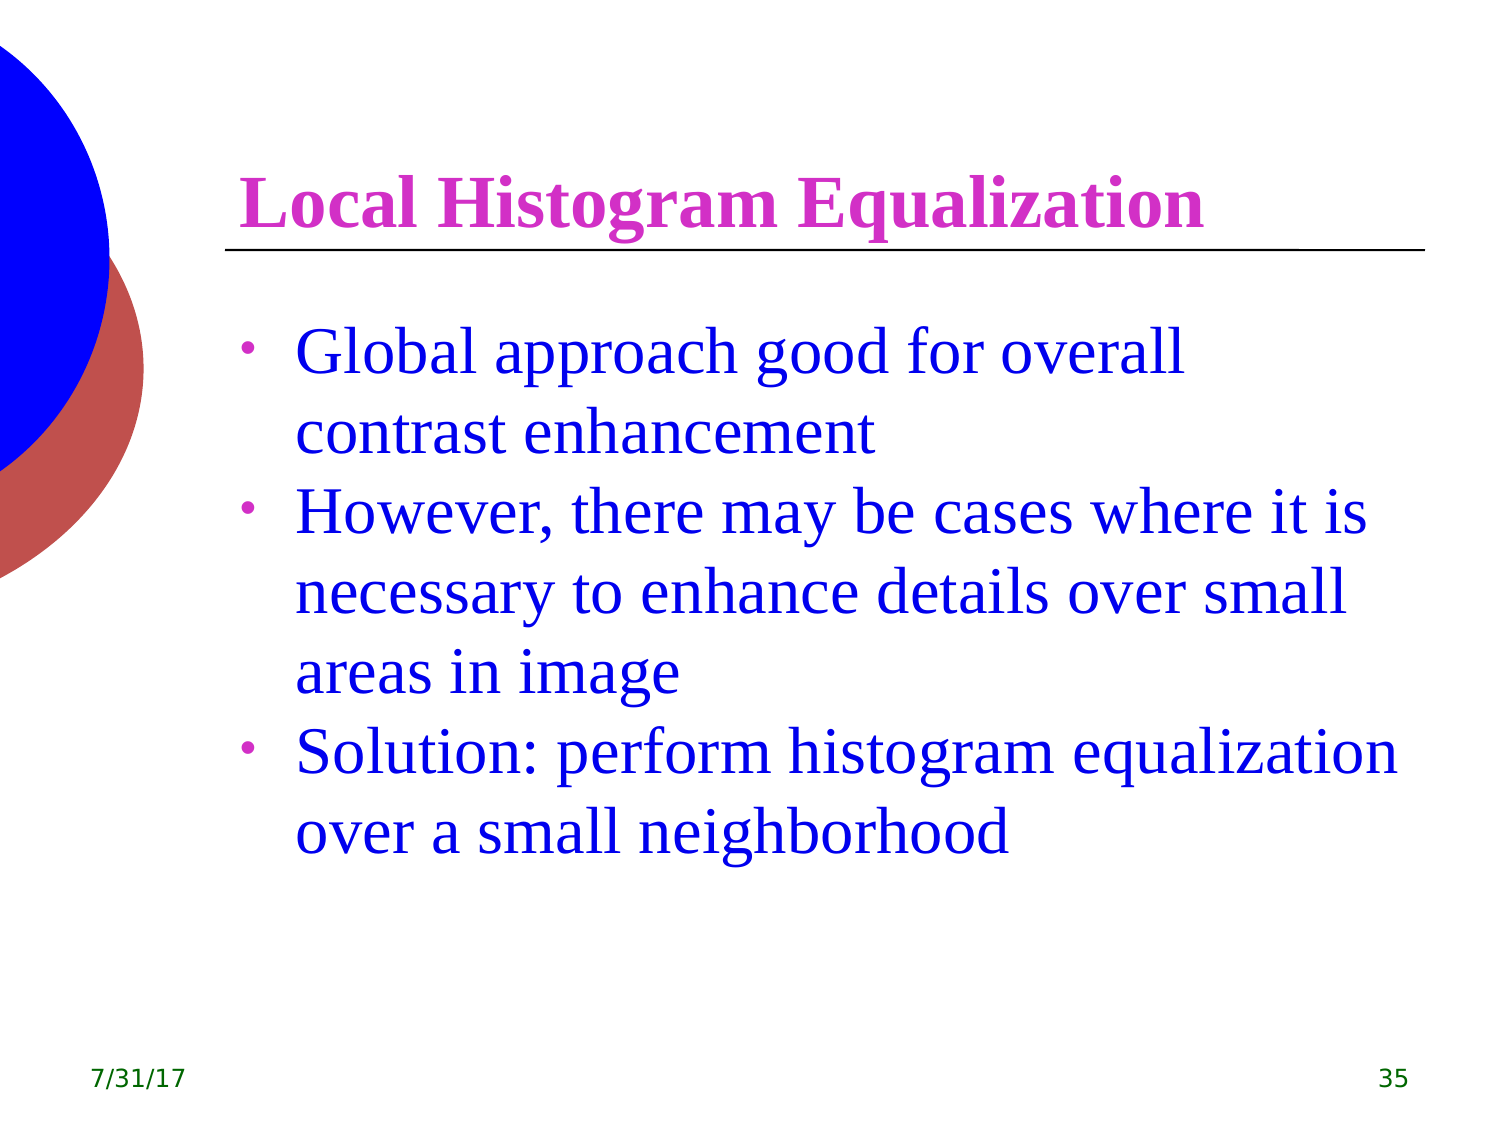

Local Histogram Equalization
Global approach good for overall contrast enhancement
However, there may be cases where it is necessary to enhance details over small areas in image
Solution: perform histogram equalization over a small neighborhood
7/31/17
35